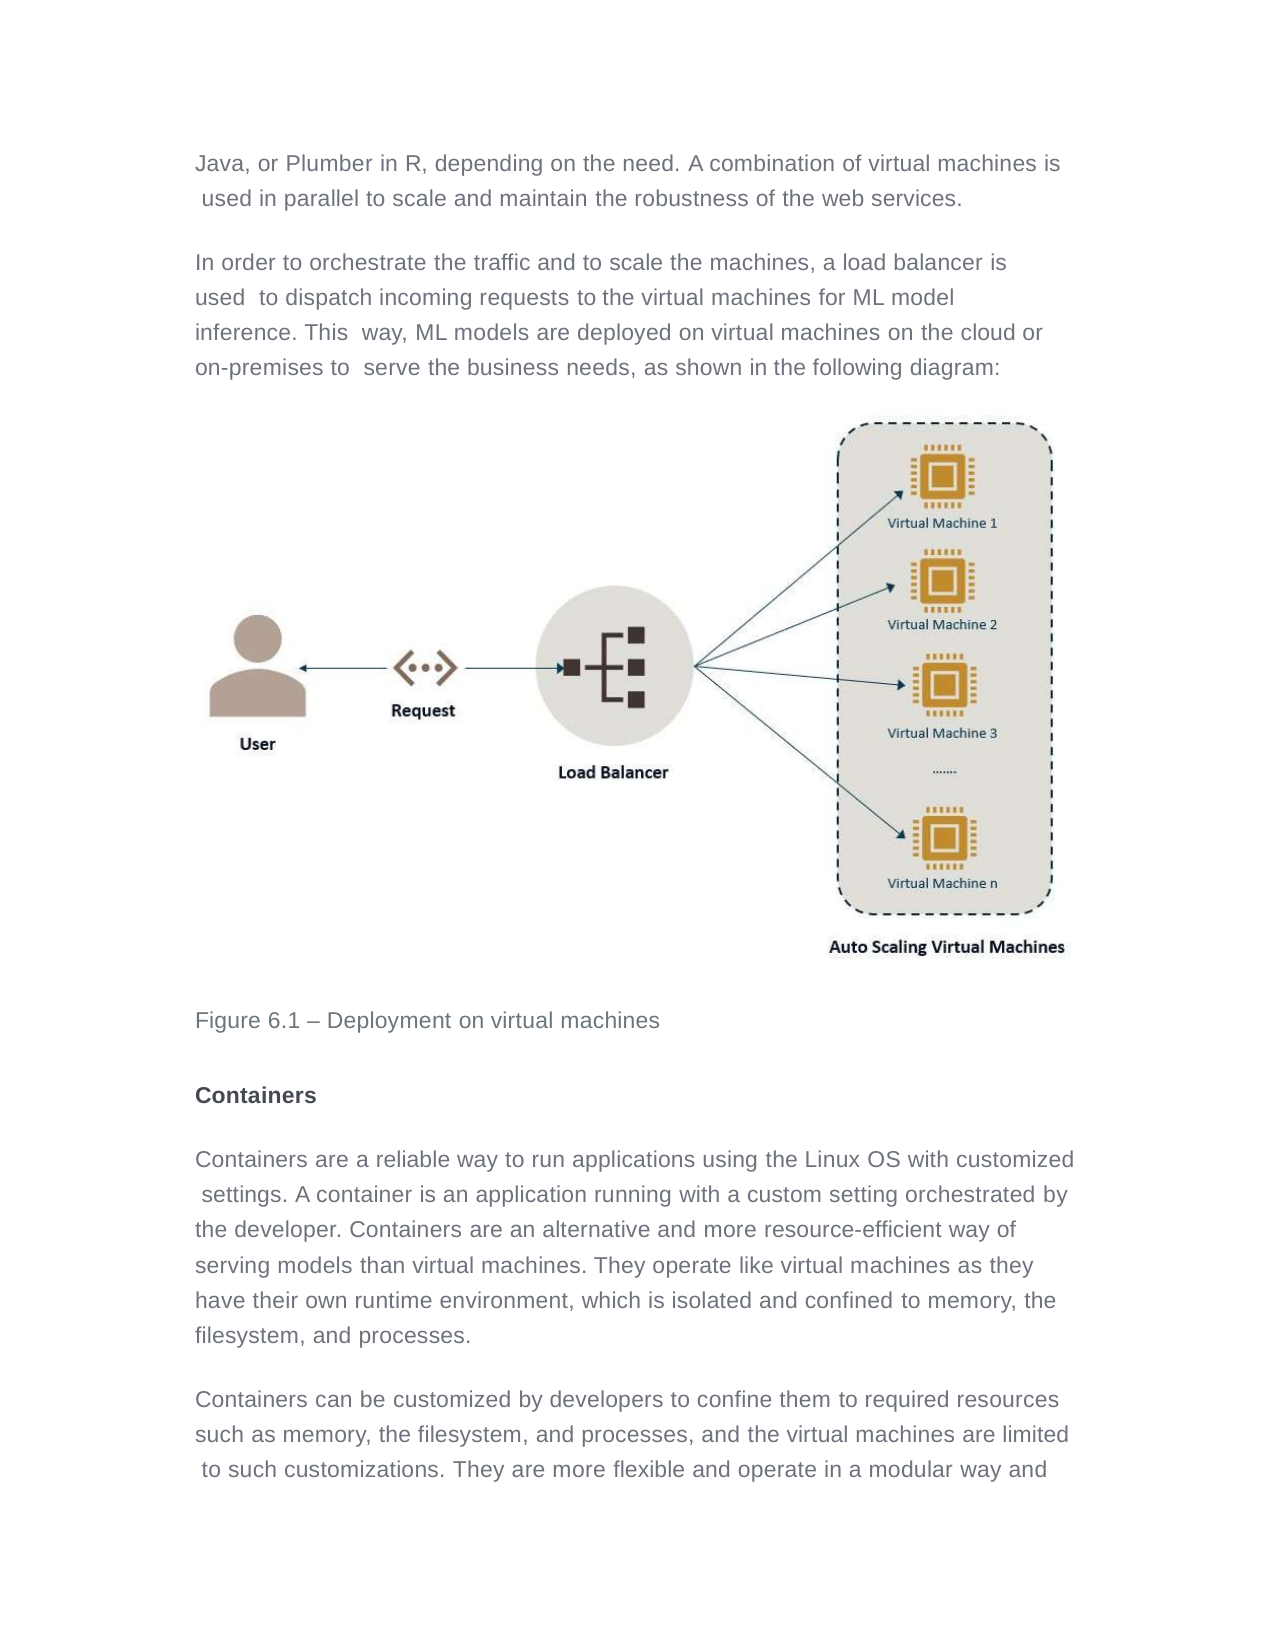

Java, or Plumber in R, depending on the need. A combination of virtual machines is  used in parallel to scale and maintain the robustness of the web services.

In order to orchestrate the traffic and to scale the machines, a load balancer is used  to dispatch incoming requests to the virtual machines for ML model inference. This  way, ML models are deployed on virtual machines on the cloud or on-premises to  serve the business needs, as shown in the following diagram:

Figure 6.1 – Deployment on virtual machines

Containers

Containers are a reliable way to run applications using the Linux OS with customized  settings. A container is an application running with a custom setting orchestrated by  the developer. Containers are an alternative and more resource-efficient way of  serving models than virtual machines. They operate like virtual machines as they  have their own runtime environment, which is isolated and confined to memory, the  filesystem, and processes.

Containers can be customized by developers to confine them to required resources  such as memory, the filesystem, and processes, and the virtual machines are limited  to such customizations. They are more flexible and operate in a modular way and